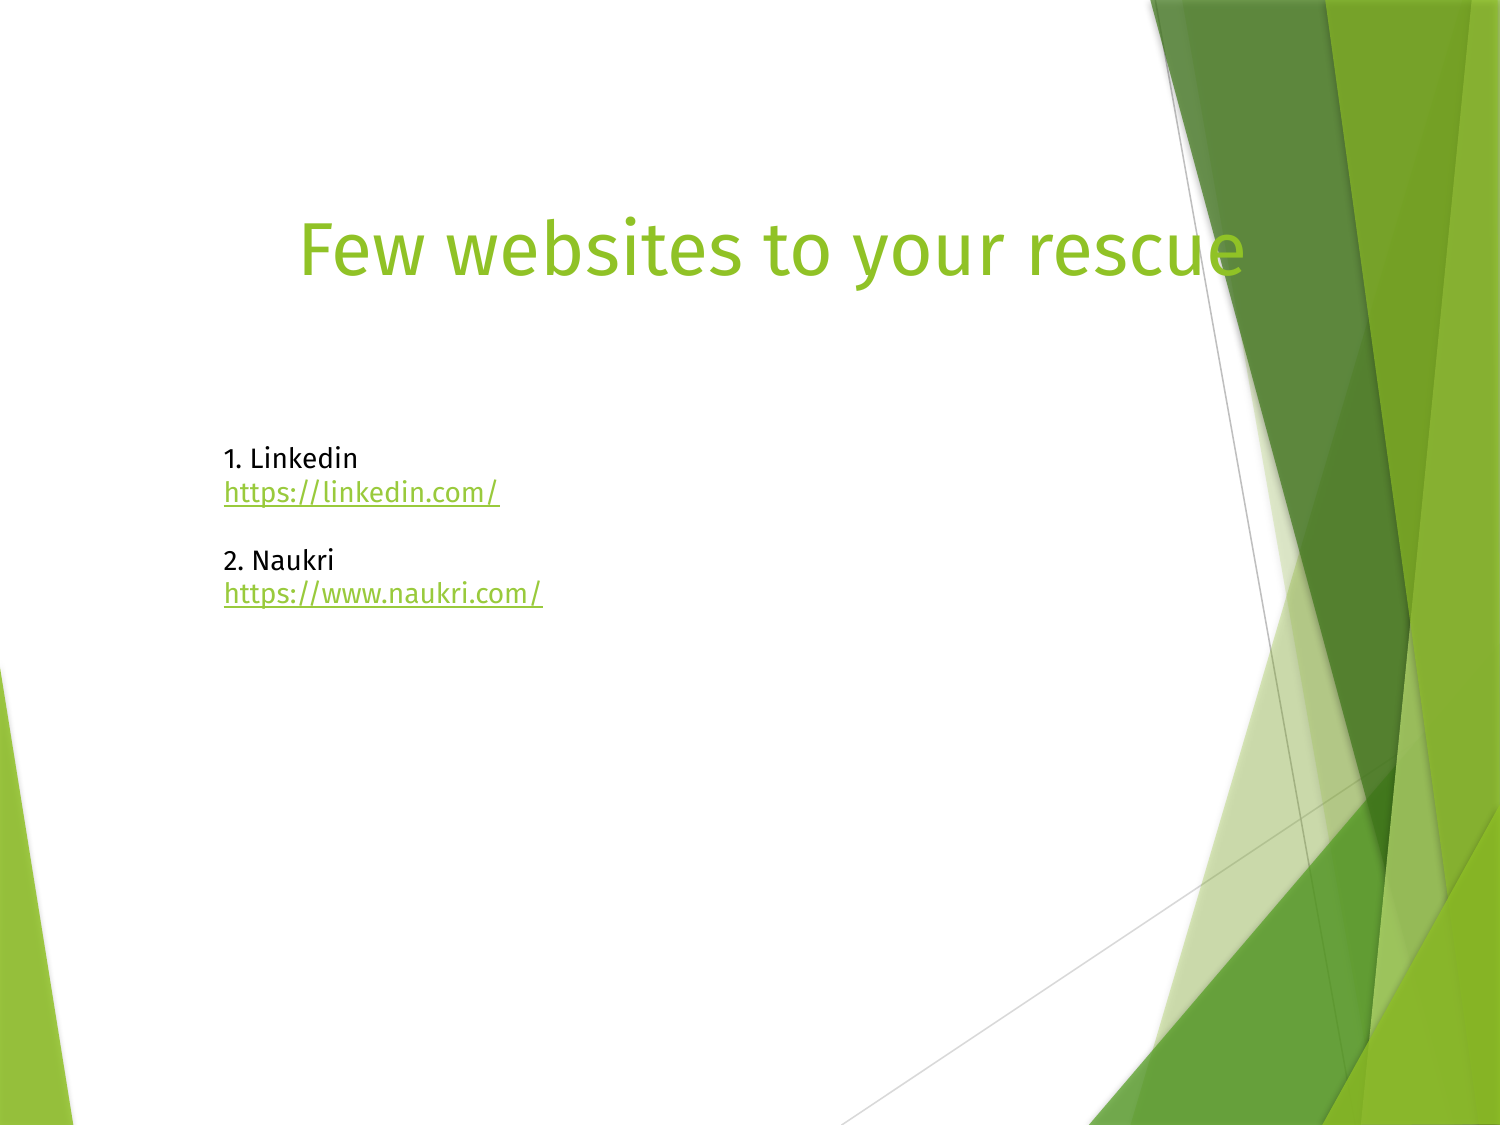

Few websites to your rescue

1. Linkedin
https://linkedin.com/

2. Naukri
https://www.naukri.com/